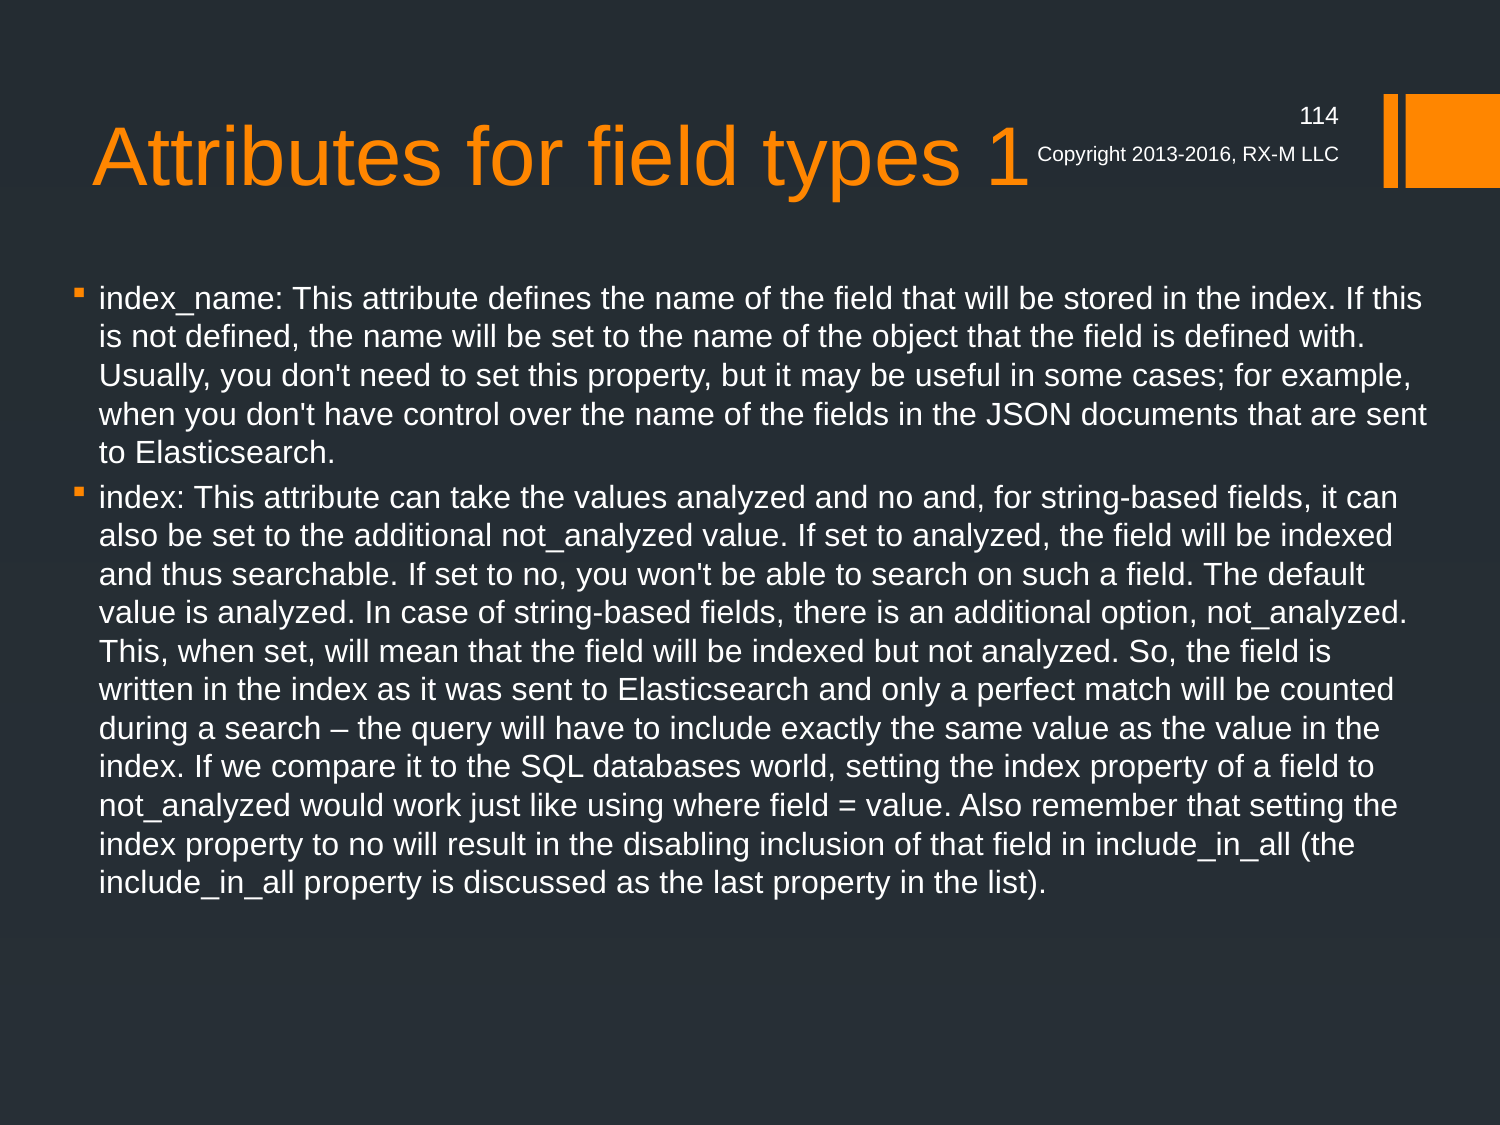

# Attributes for field types 1
114
Copyright 2013-2016, RX-M LLC

index_name: This attribute defines the name of the field that will be stored in the index. If this is not defined, the name will be set to the name of the object that the field is defined with. Usually, you don't need to set this property, but it may be useful in some cases; for example, when you don't have control over the name of the fields in the JSON documents that are sent to Elasticsearch.
index: This attribute can take the values analyzed and no and, for string-based fields, it can also be set to the additional not_analyzed value. If set to analyzed, the field will be indexed and thus searchable. If set to no, you won't be able to search on such a field. The default value is analyzed. In case of string-based fields, there is an additional option, not_analyzed. This, when set, will mean that the field will be indexed but not analyzed. So, the field is written in the index as it was sent to Elasticsearch and only a perfect match will be counted during a search – the query will have to include exactly the same value as the value in the index. If we compare it to the SQL databases world, setting the index property of a field to not_analyzed would work just like using where field = value. Also remember that setting the index property to no will result in the disabling inclusion of that field in include_in_all (the include_in_all property is discussed as the last property in the list).